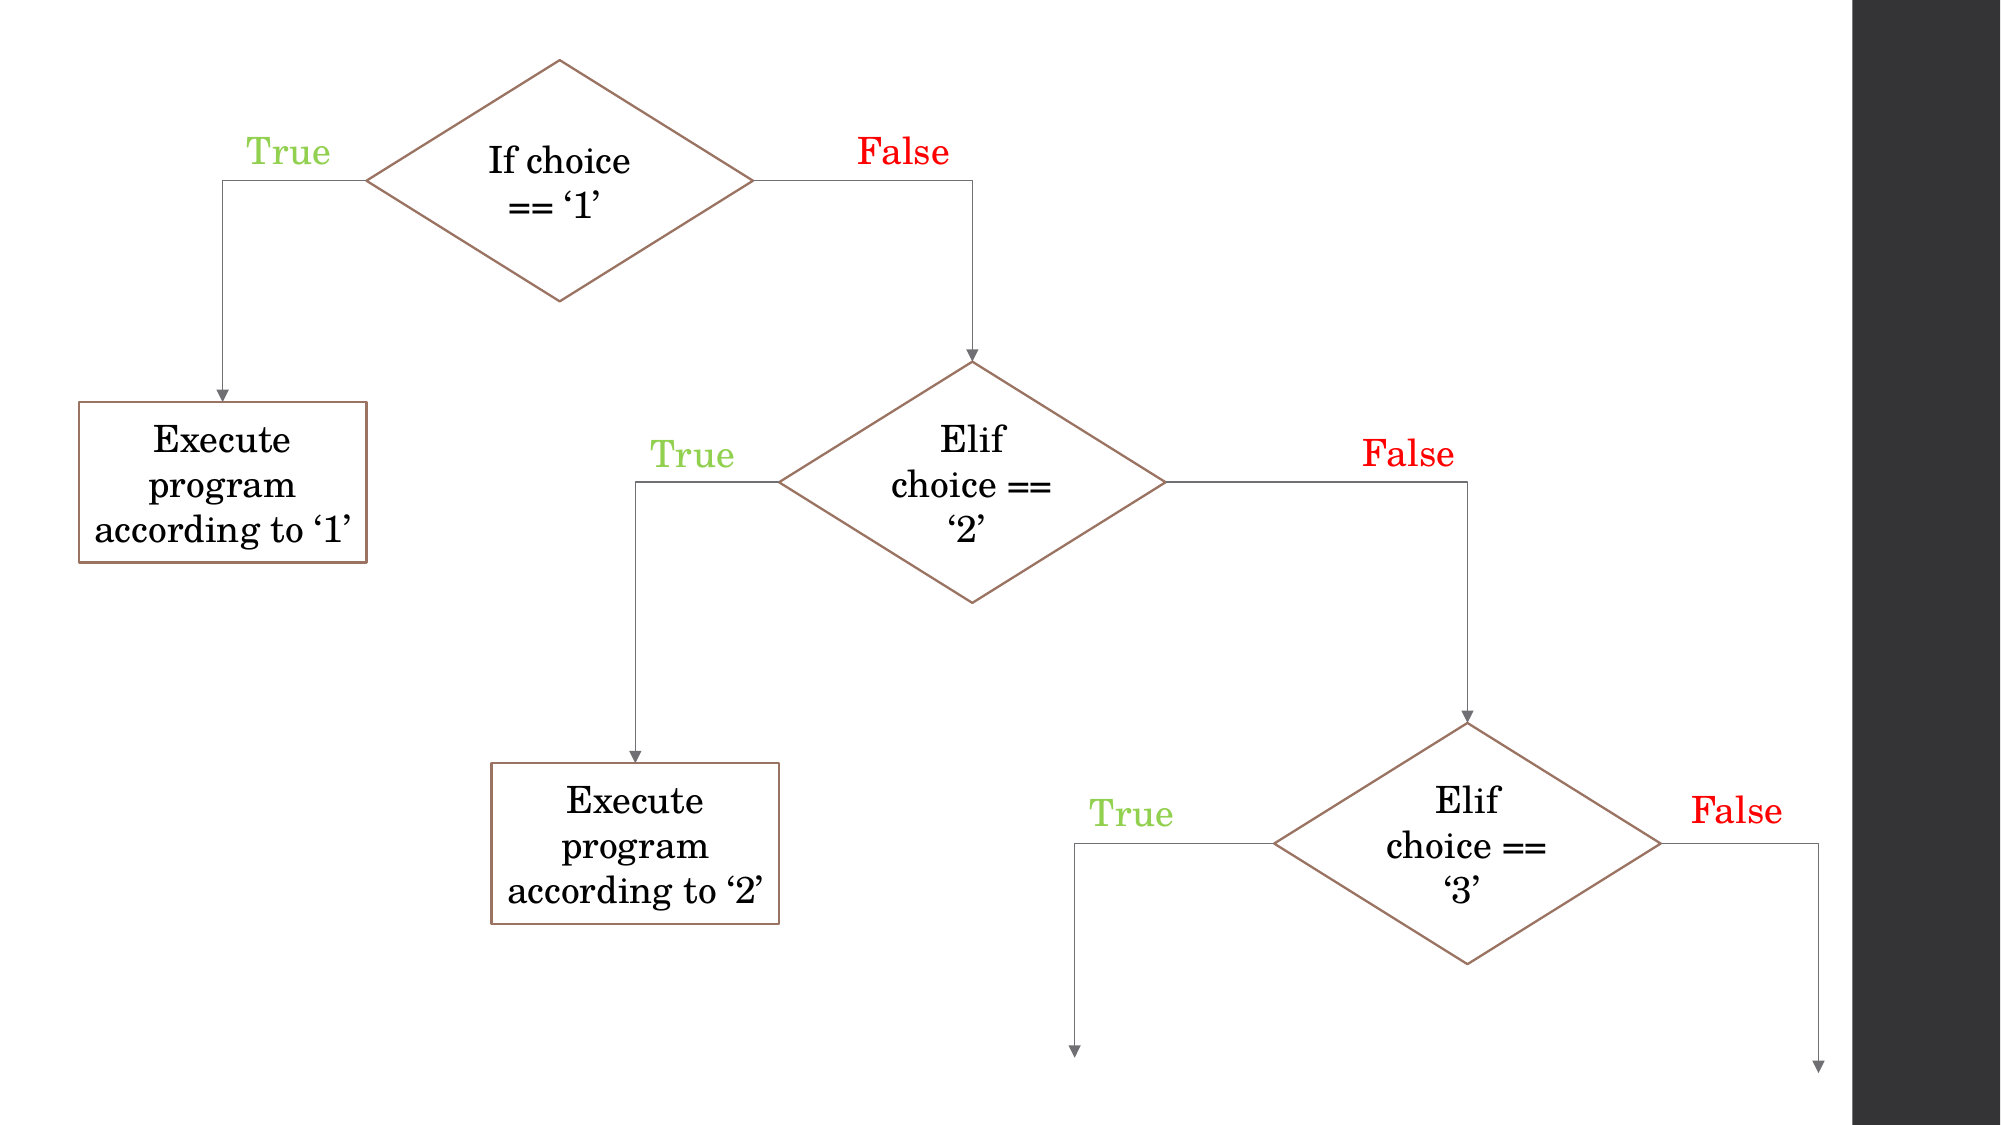

If choice == ‘1’
True
False
Elif choice == ‘2’
Execute program according to ‘1’
False
True
Elif choice == ‘3’
Execute program according to ‘2’
False
True